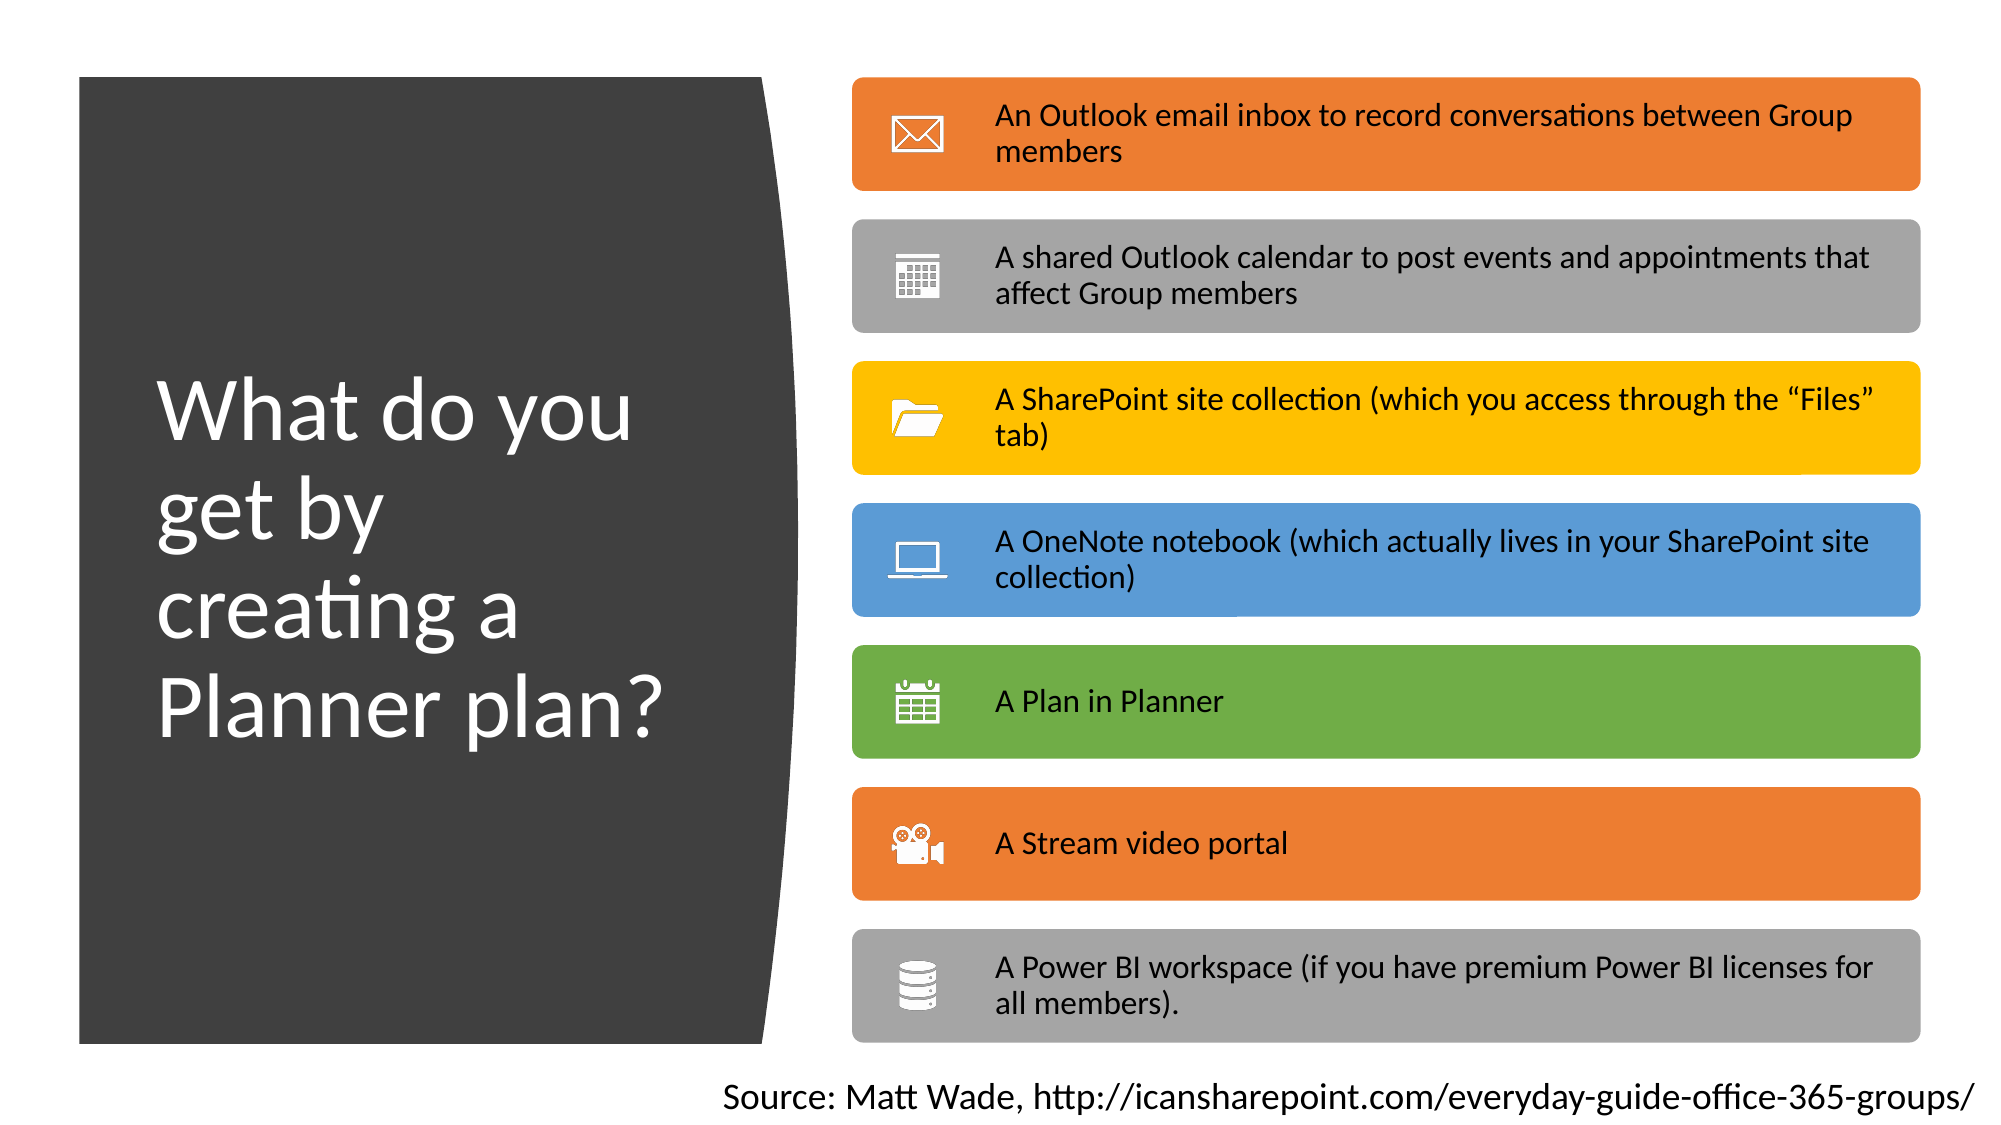

An Outlook email inbox to record conversations between Group members
A shared Outlook calendar to post events and appointments that affect Group members
A SharePoint site collection (which you access through the “Files” tab)
A OneNote notebook (which actually lives in your SharePoint site collection)
A Plan in Planner
A Stream video portal
A Power BI workspace (if you have premium Power BI licenses for all members).

# What do you get by creating a Planner plan?
Source: Matt Wade, http://icansharepoint.com/everyday-guide-office-365-groups/